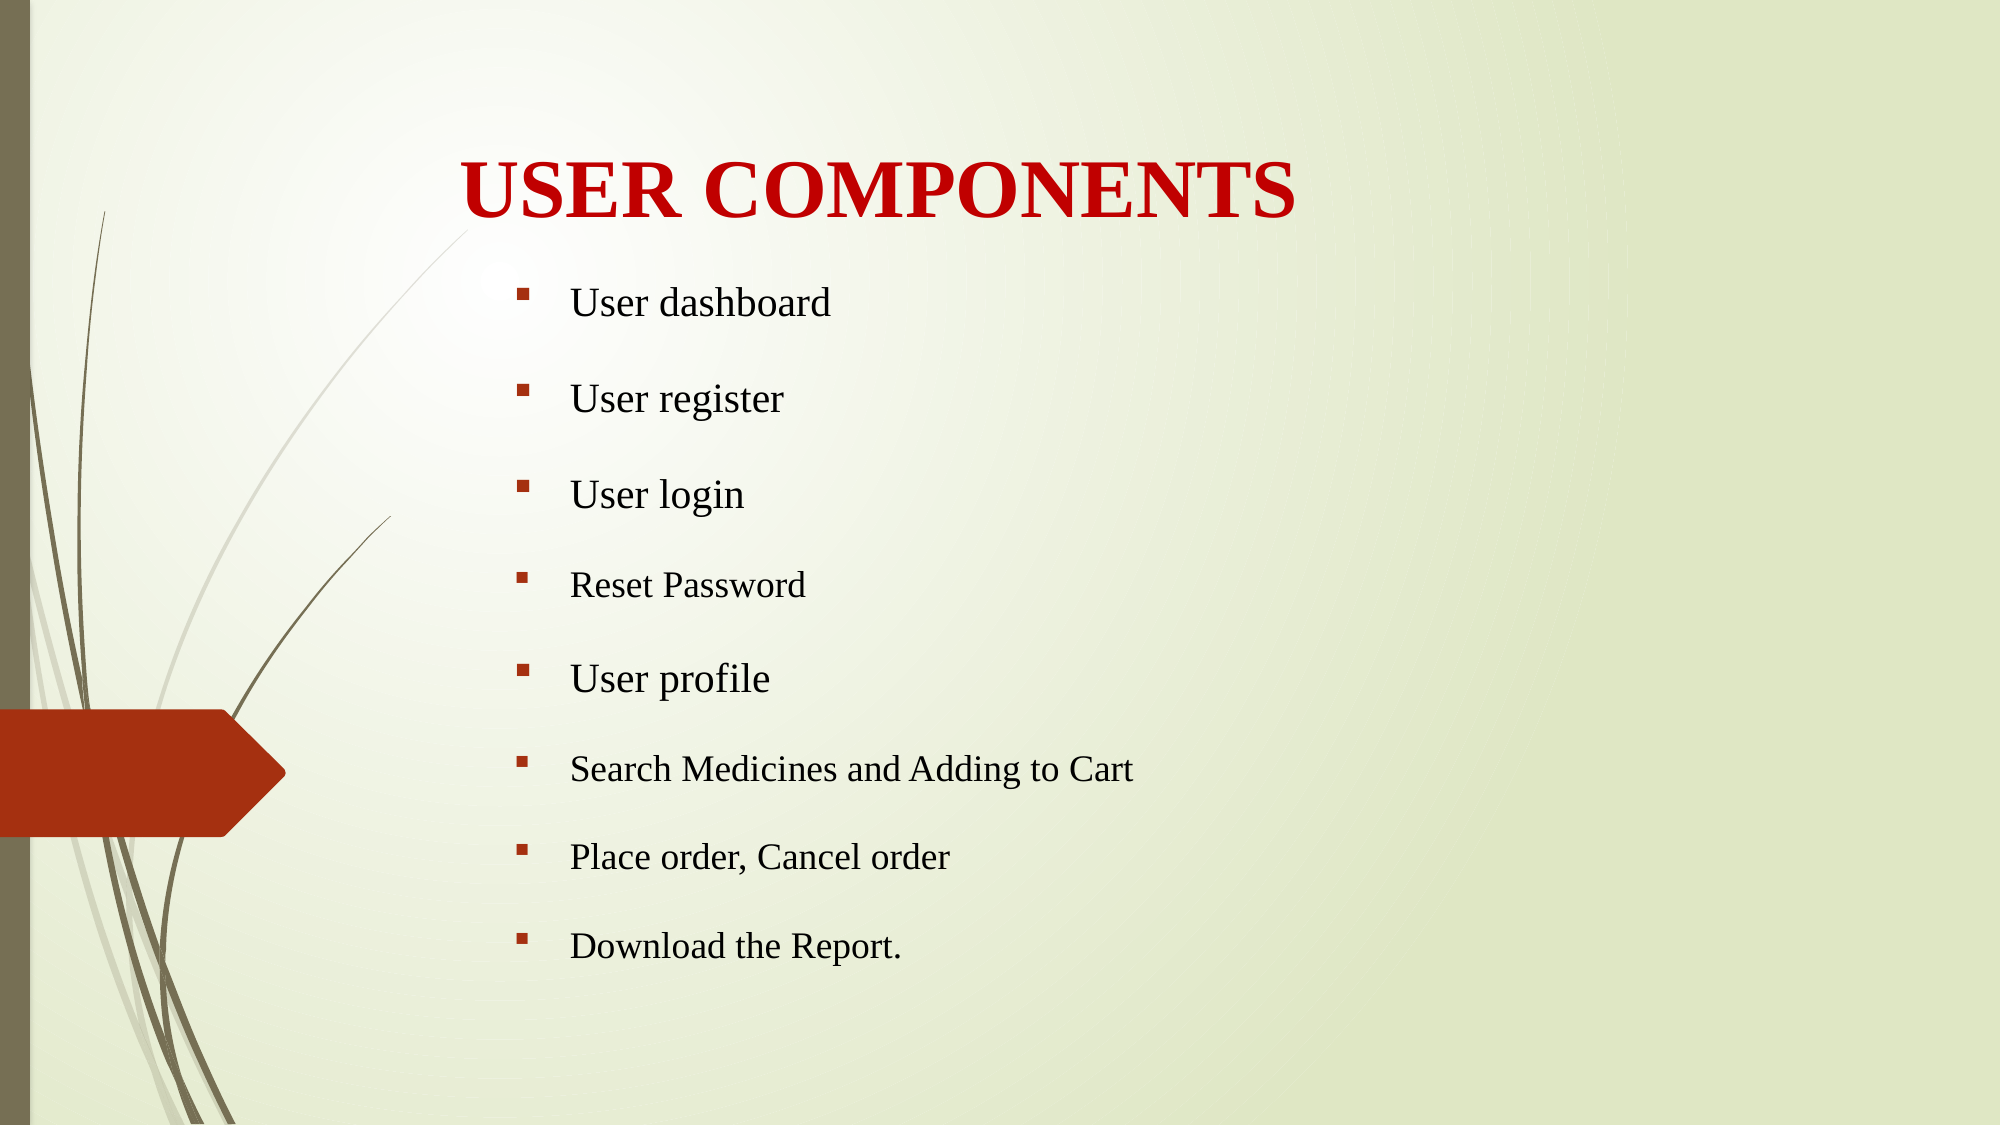

# USER COMPONENTS
User dashboard
User register
User login
Reset Password
User profile
Search Medicines and Adding to Cart
Place order, Cancel order
Download the Report.